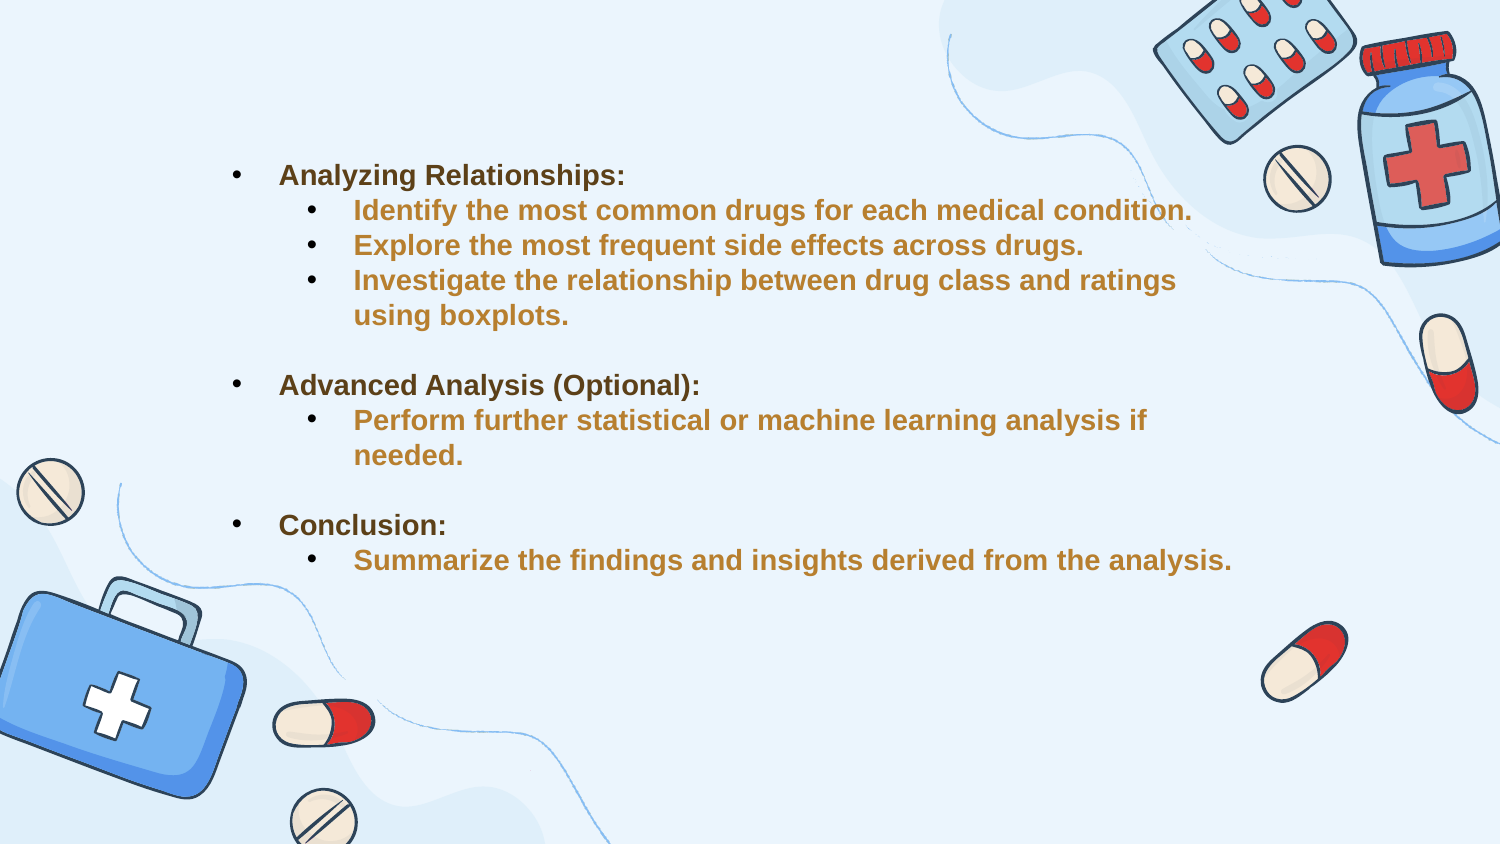

Analyzing Relationships:
Identify the most common drugs for each medical condition.
Explore the most frequent side effects across drugs.
Investigate the relationship between drug class and ratings using boxplots.

Advanced Analysis (Optional):
Perform further statistical or machine learning analysis if needed.

Conclusion:
Summarize the findings and insights derived from the analysis.